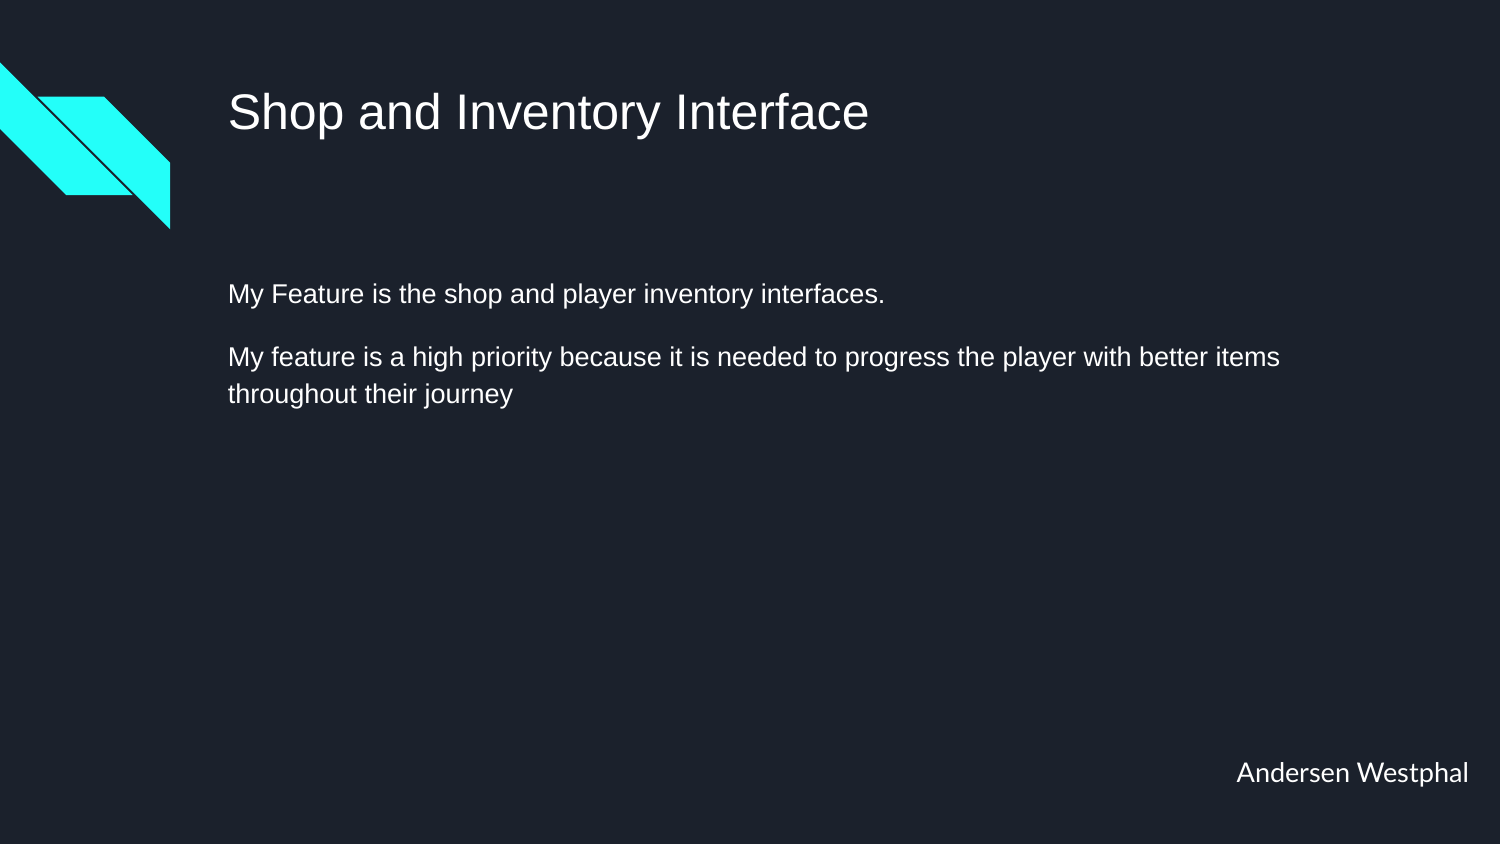

# Shop and Inventory Interface
My Feature is the shop and player inventory interfaces.
My feature is a high priority because it is needed to progress the player with better items throughout their journey
Andersen Westphal